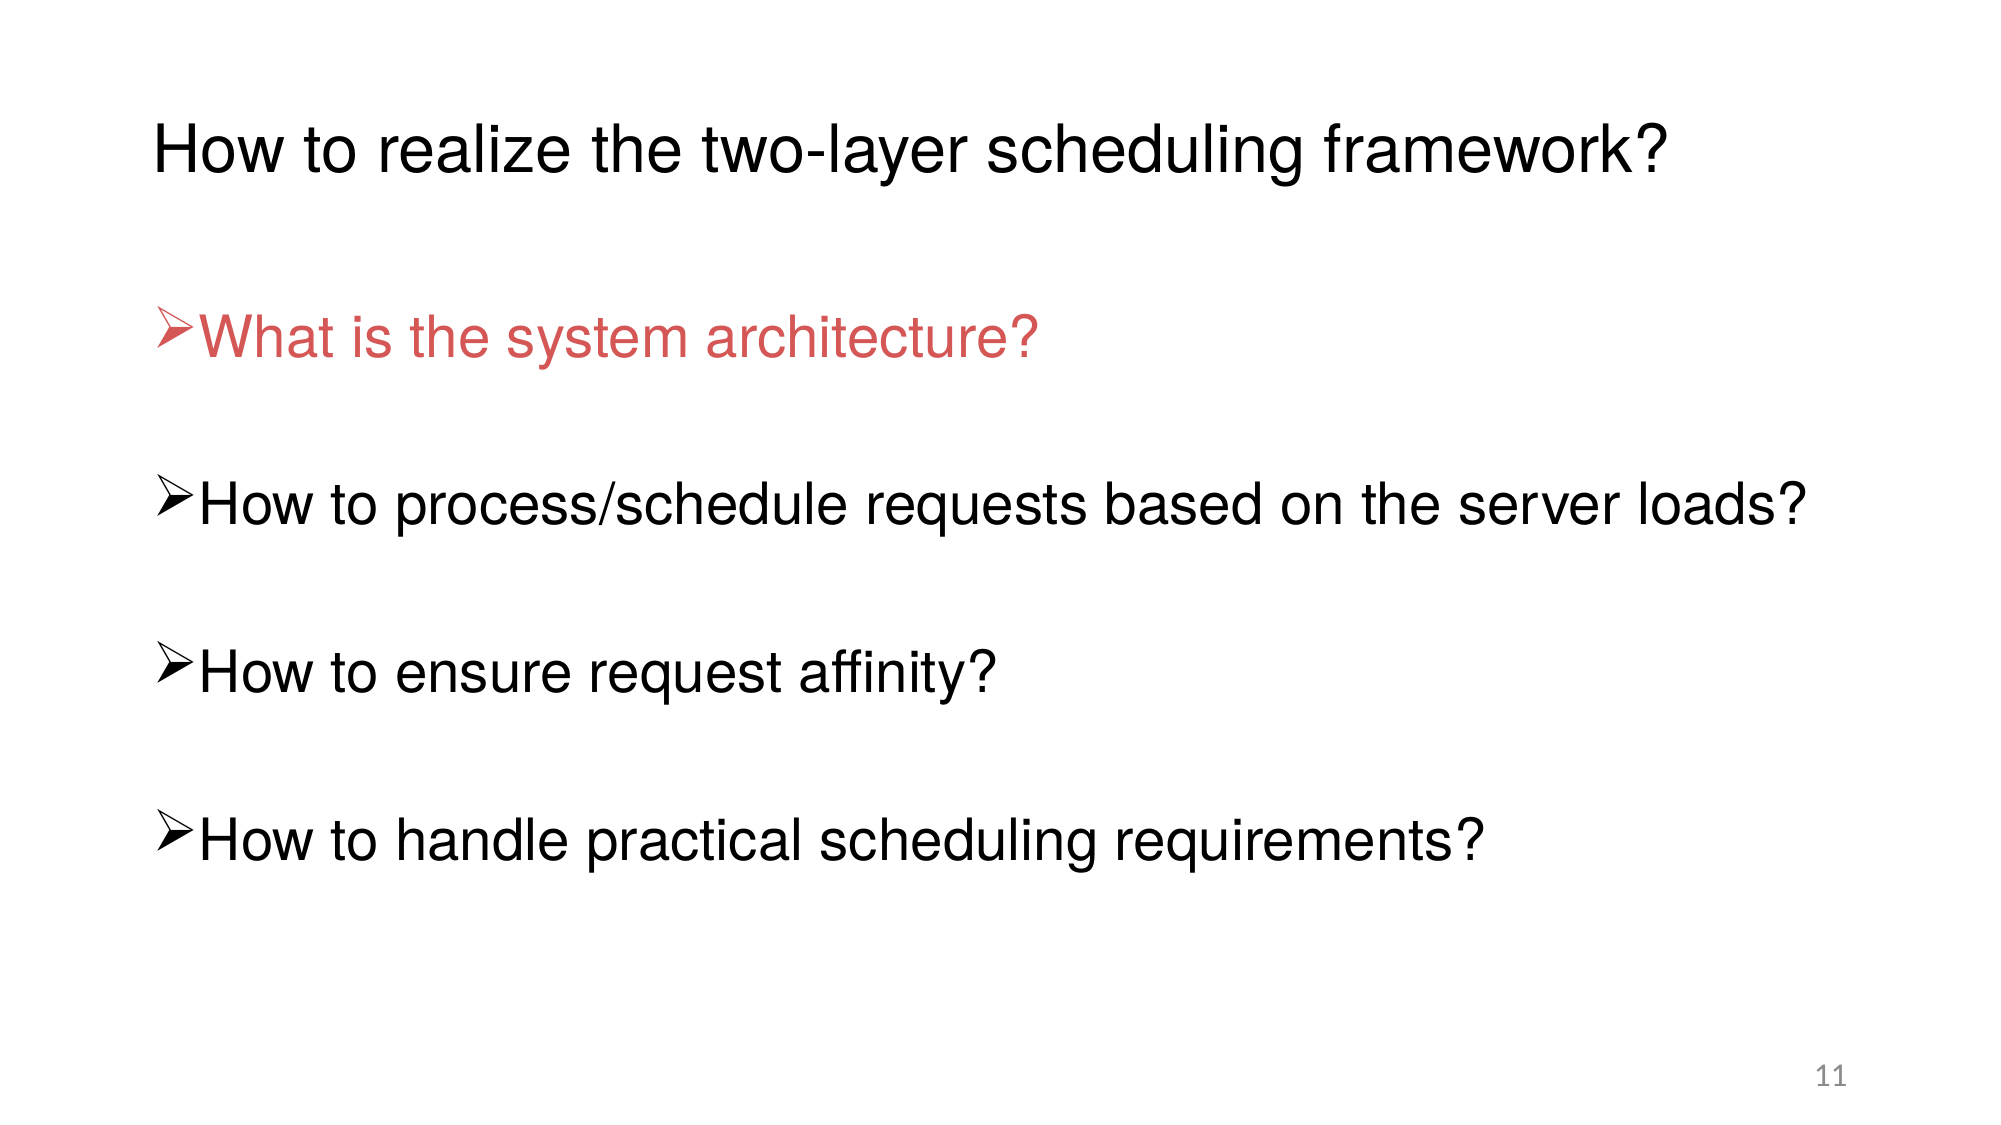

# How to realize the two-layer scheduling framework?
What is the system architecture?

How to process/schedule requests based on the server loads?

How to ensure request affinity?

How to handle practical scheduling requirements?

11